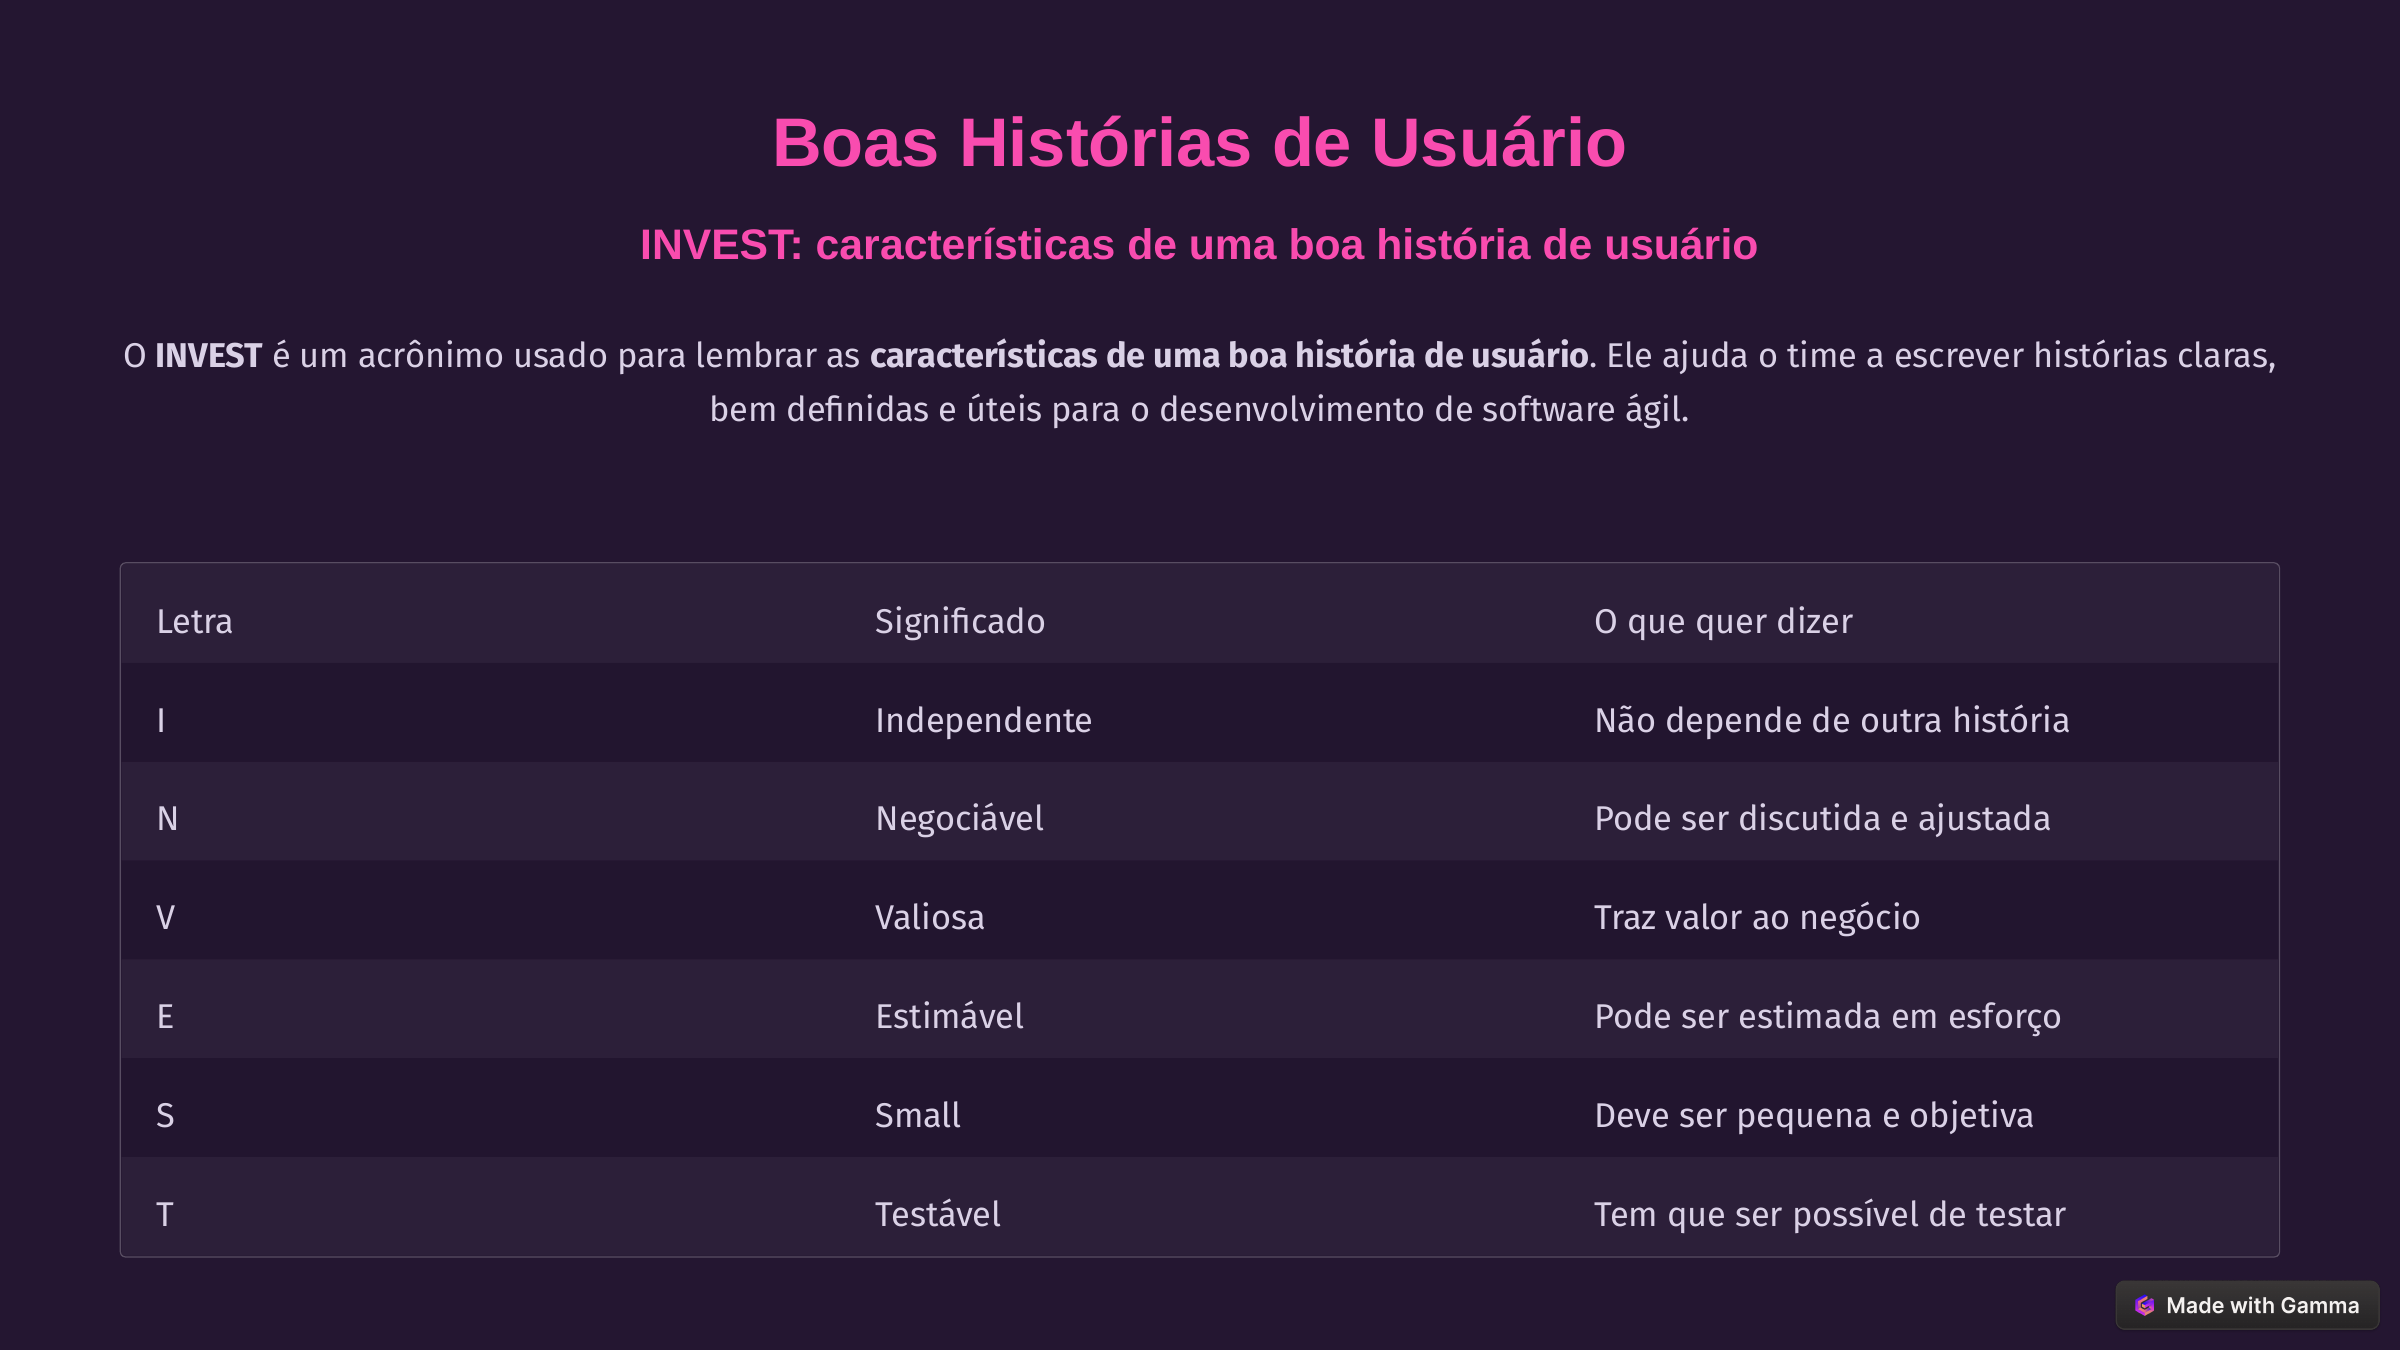

Boas Histórias de Usuário
INVEST: características de uma boa história de usuário
O INVEST é um acrônimo usado para lembrar as características de uma boa história de usuário. Ele ajuda o time a escrever histórias claras, bem definidas e úteis para o desenvolvimento de software ágil.

Letra
Significado
O que quer dizer

I
Independente
Não depende de outra história

N
Negociável
Pode ser discutida e ajustada

V
Valiosa
Traz valor ao negócio

E
Estimável
Pode ser estimada em esforço

S
Small
Deve ser pequena e objetiva

T
Testável
Tem que ser possível de testar